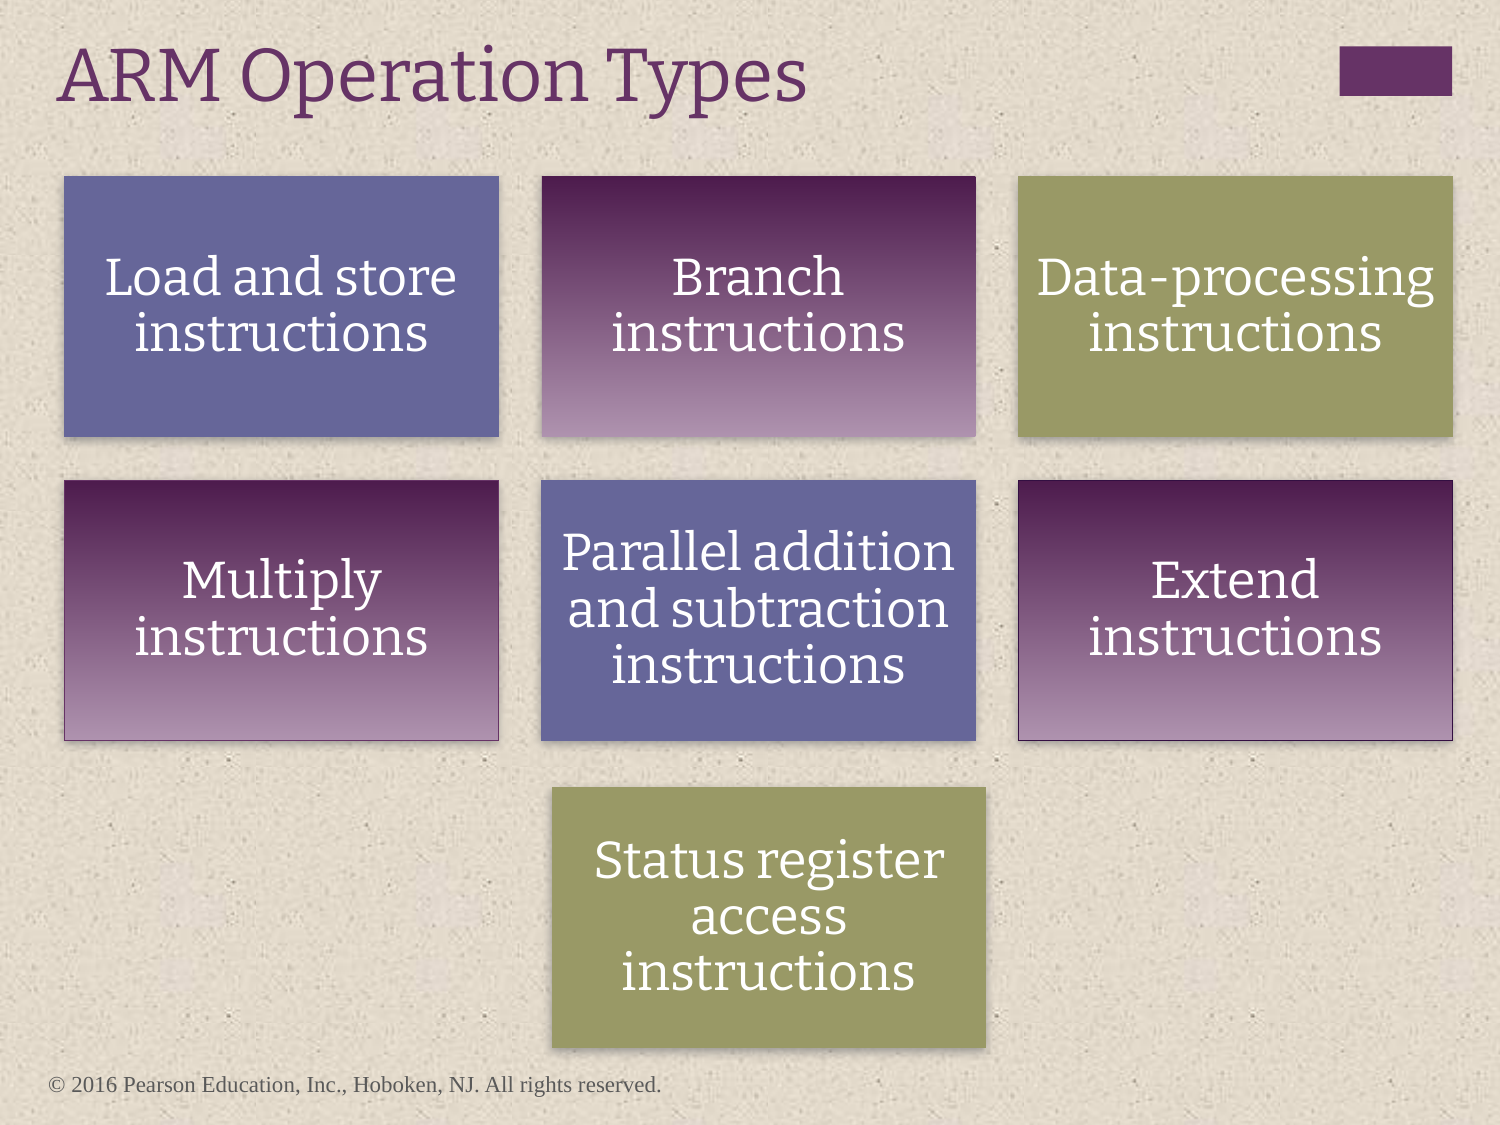

ARM Operation Types
Load and store instructions
Branch instructions
Data-processing instructions
Multiply instructions
Parallel addition and subtraction instructions
Extend instructions
Status register access instructions
© 2016 Pearson Education, Inc., Hoboken, NJ. All rights reserved.